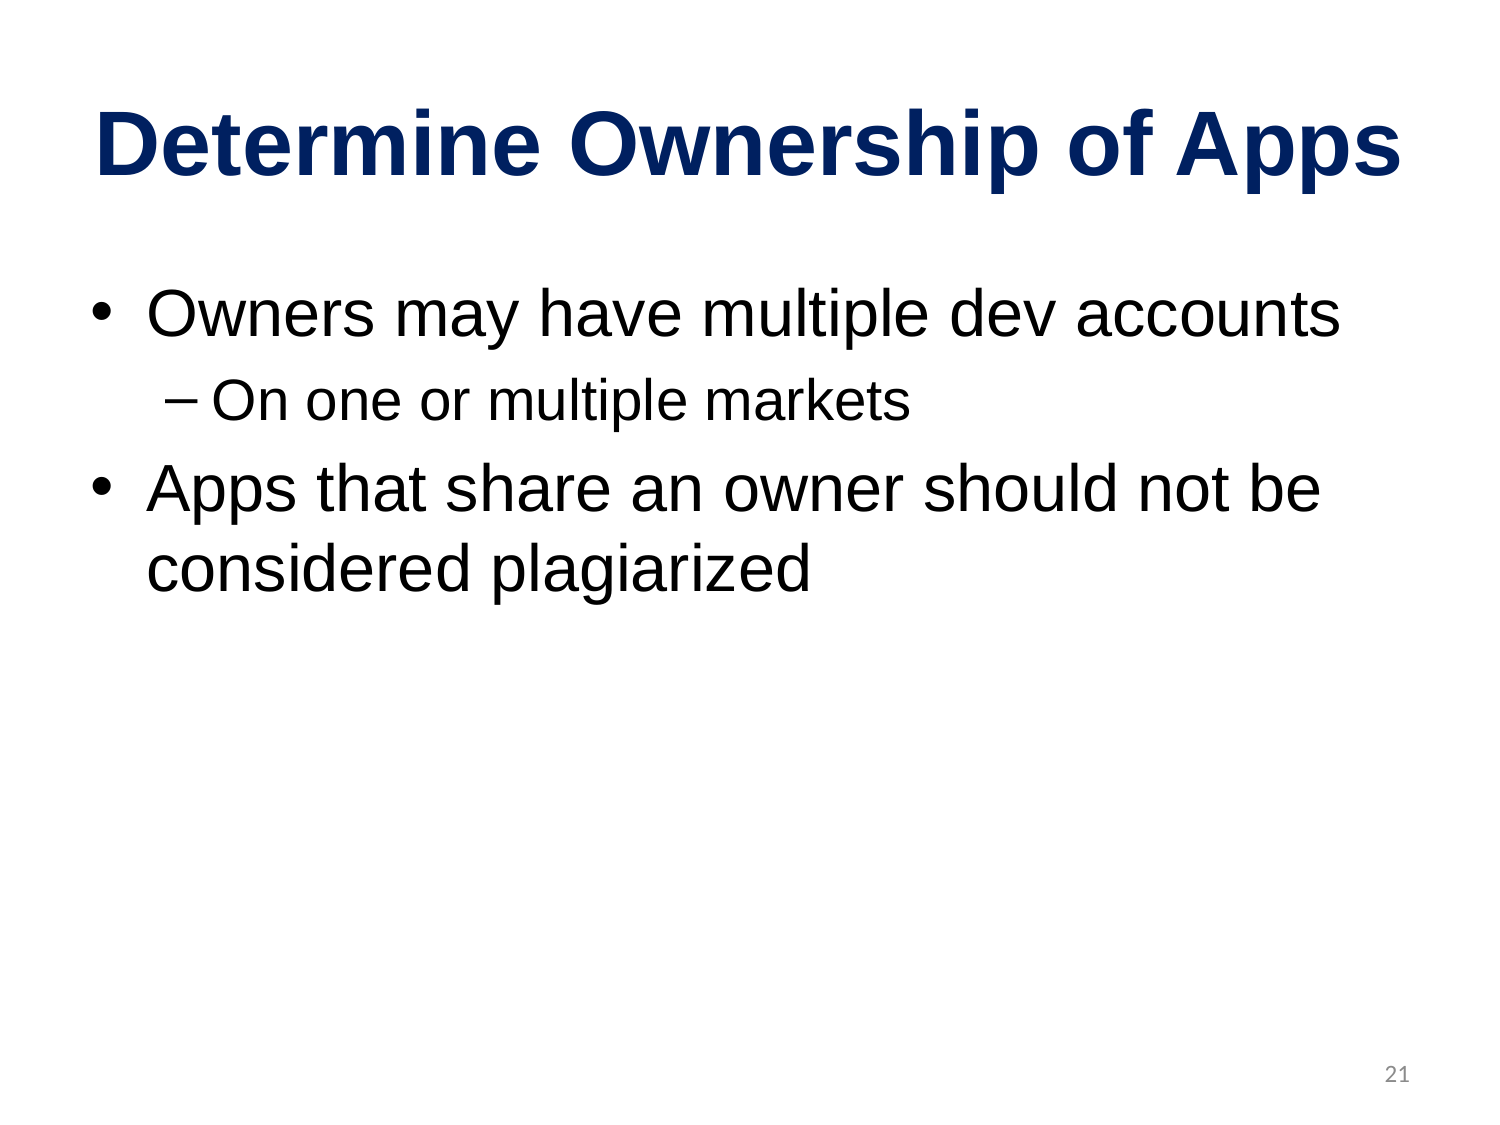

# Determine Ownership of Apps
Owners may have multiple dev accounts
On one or multiple markets
Apps that share an owner should not be considered plagiarized
21